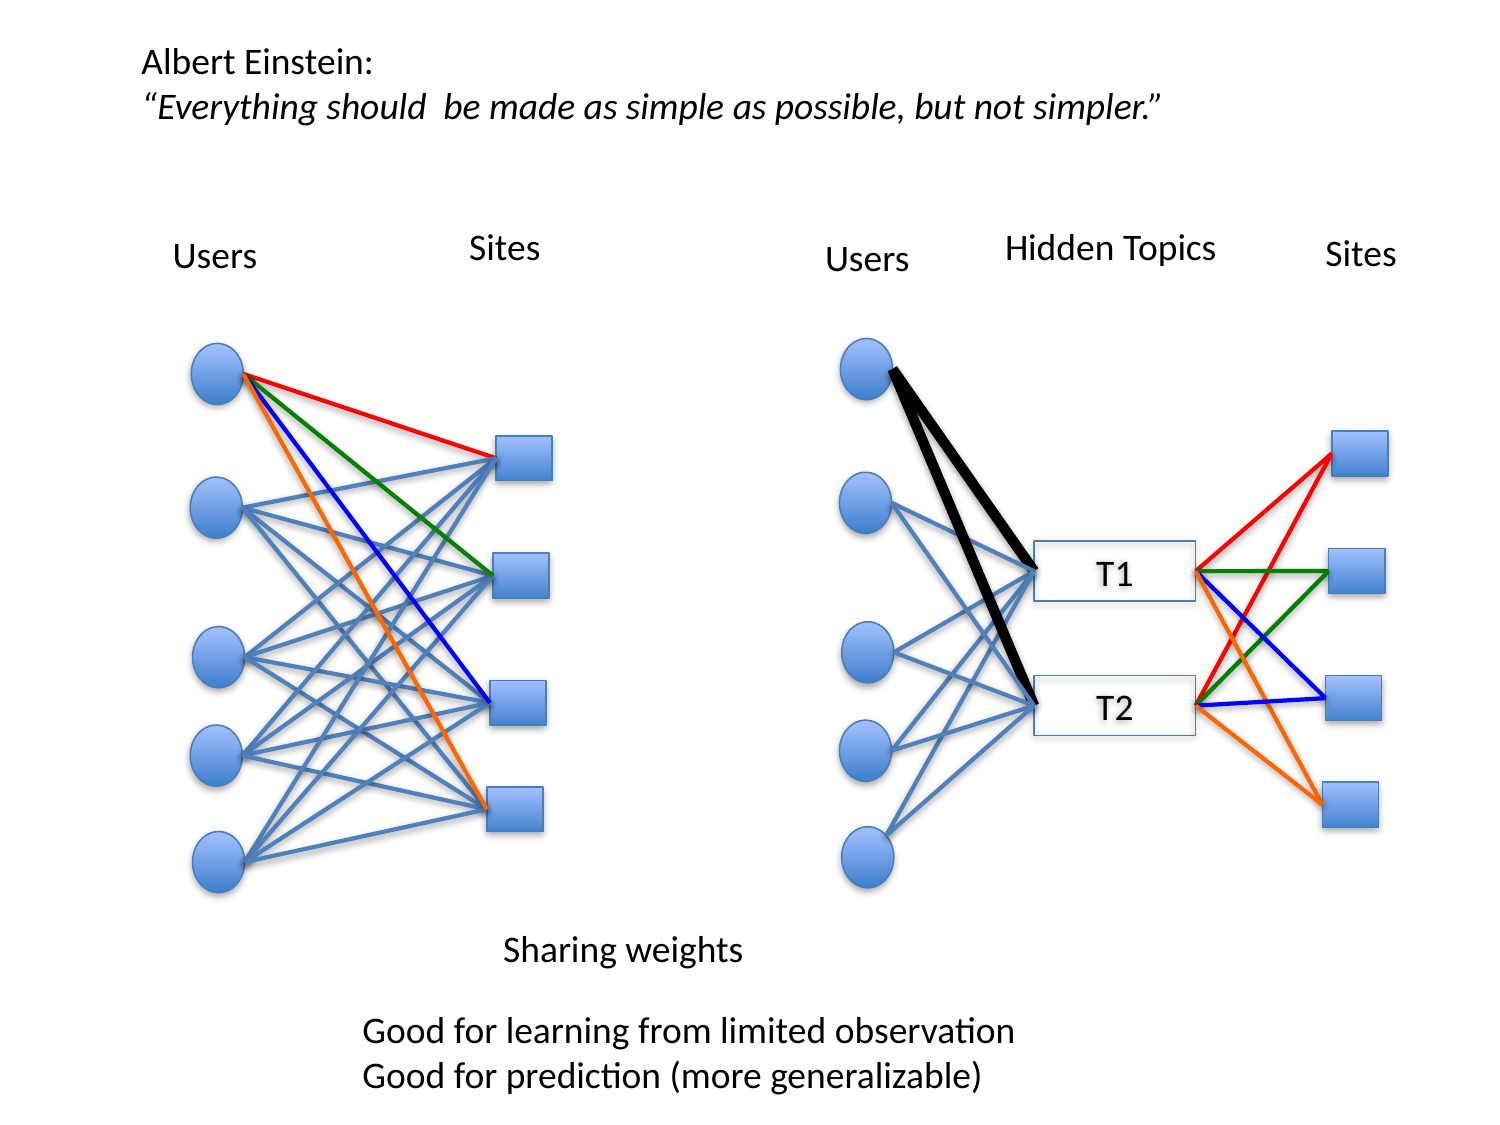

Albert Einstein:
“Everything should  be made as simple as possible, but not simpler.”
Sites
Hidden Topics
Sites
Users
Users

T1

T2

Sharing weights
Good for learning from limited observation
Good for prediction (more generalizable)